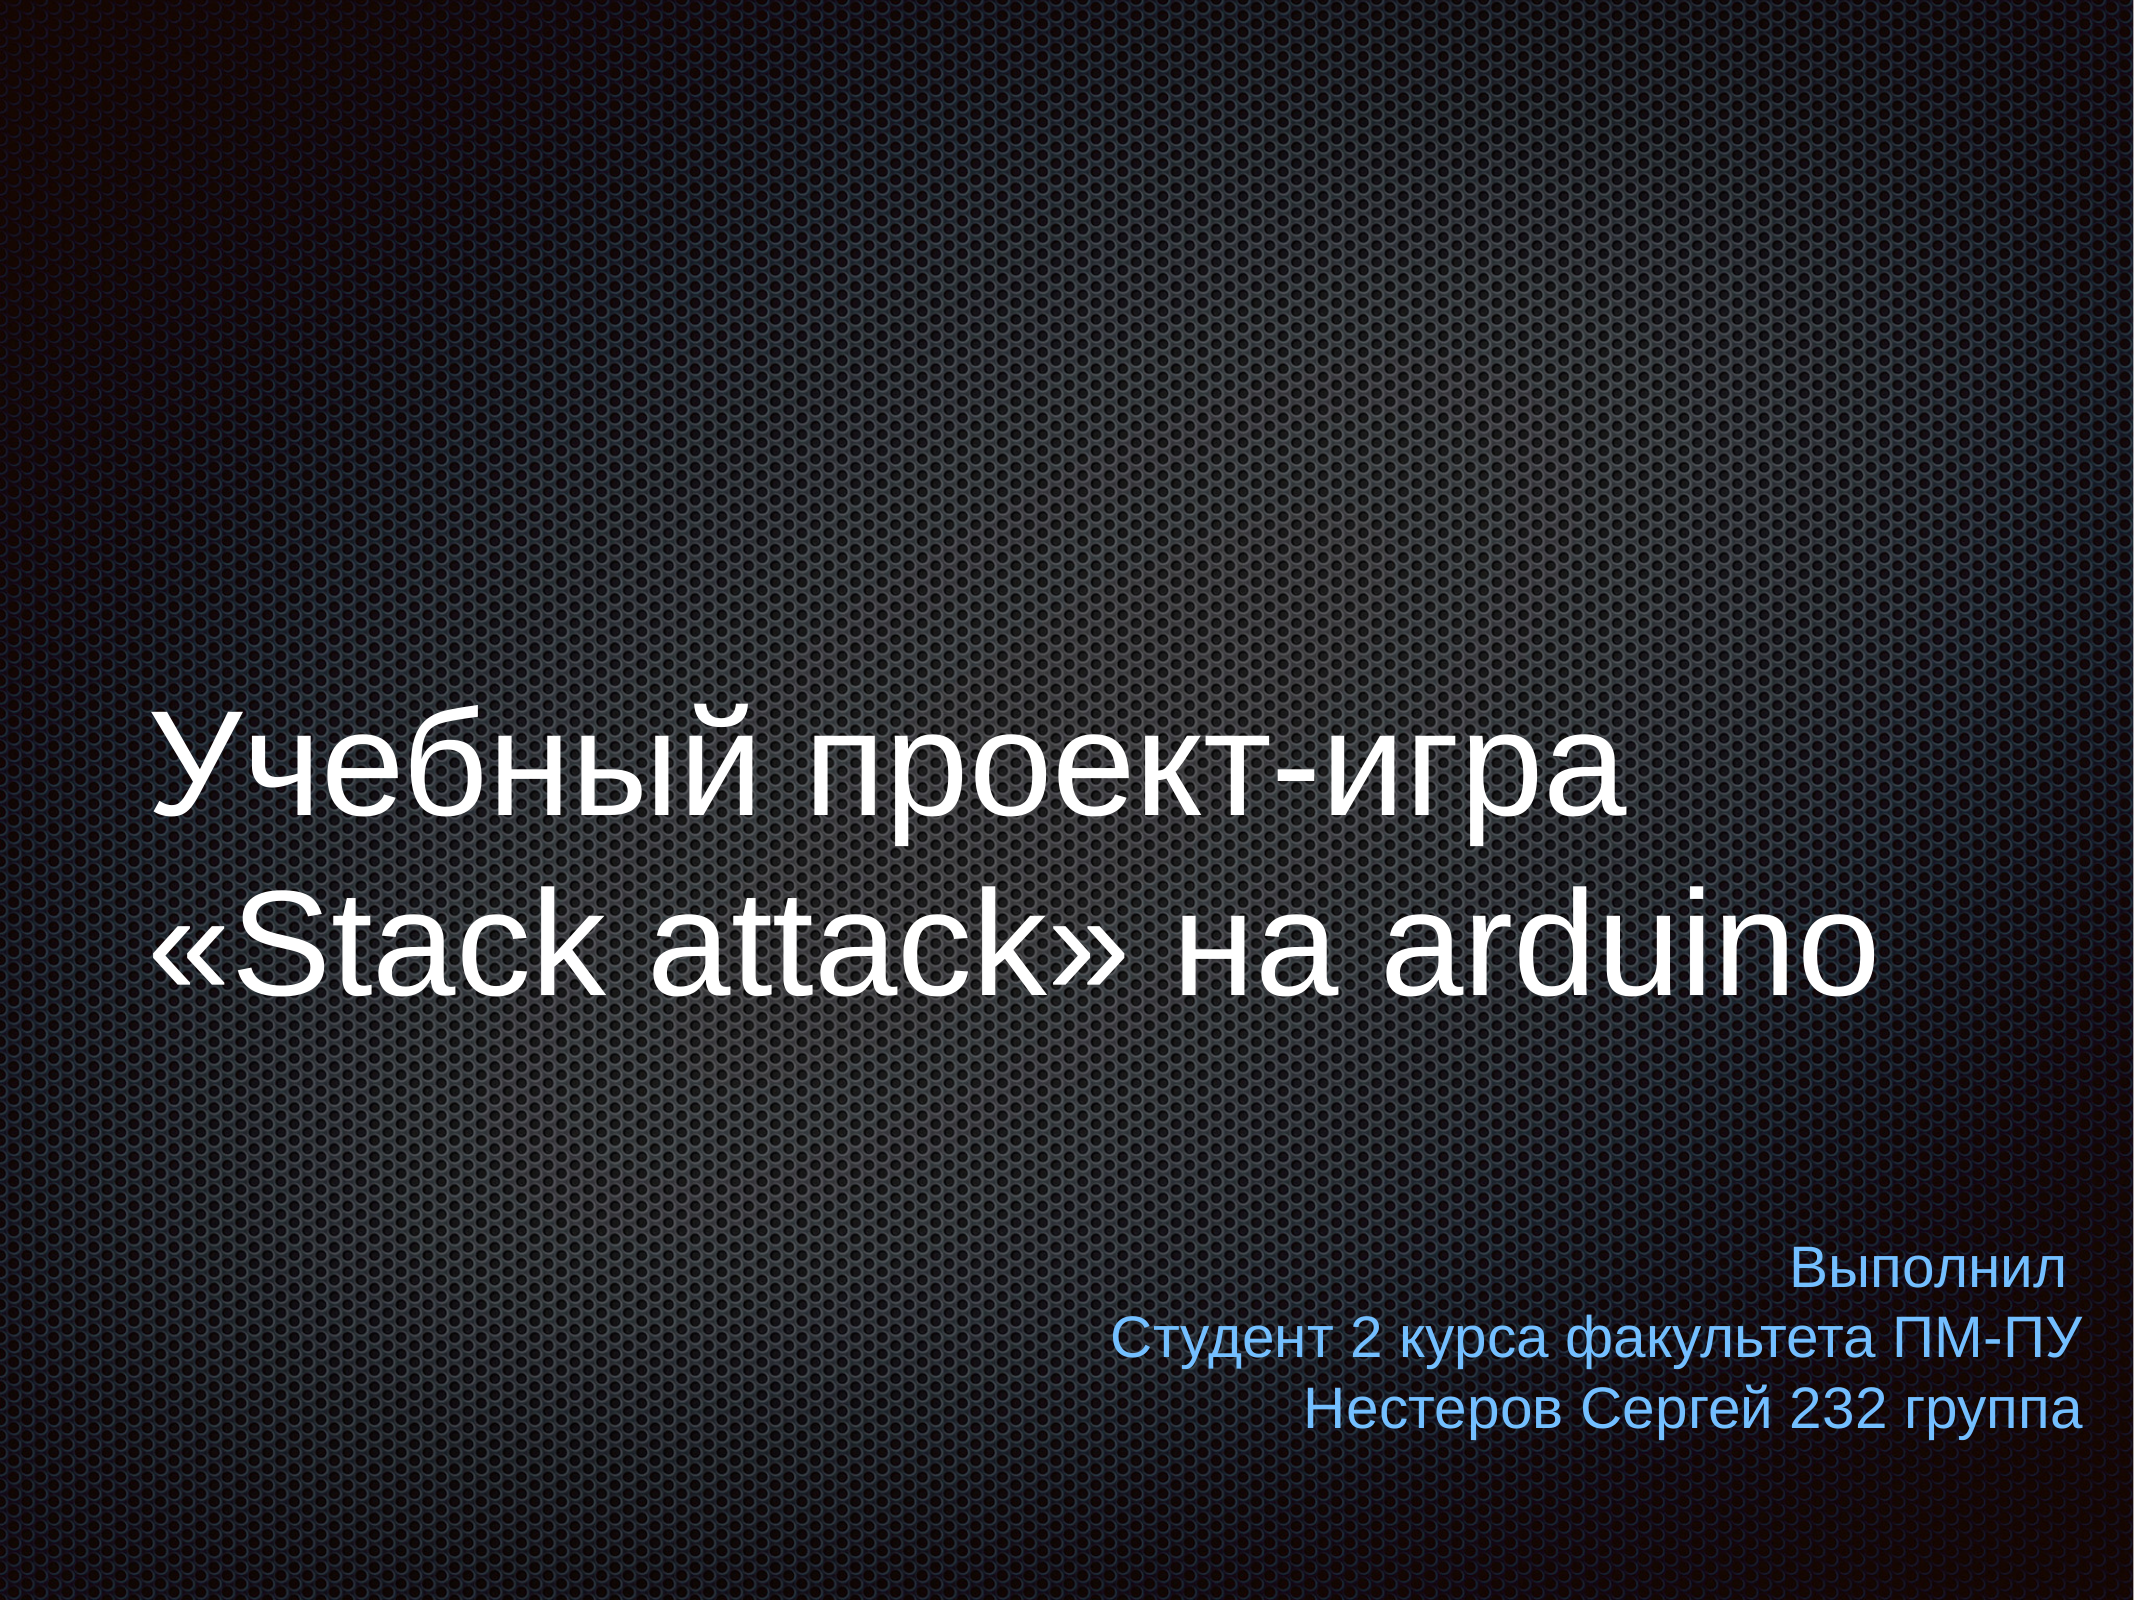

# Учебный проект-игра «Stack attack» на arduino
Выполнил
Студент 2 курса факультета ПМ-ПУ
Нестеров Сергей 232 группа